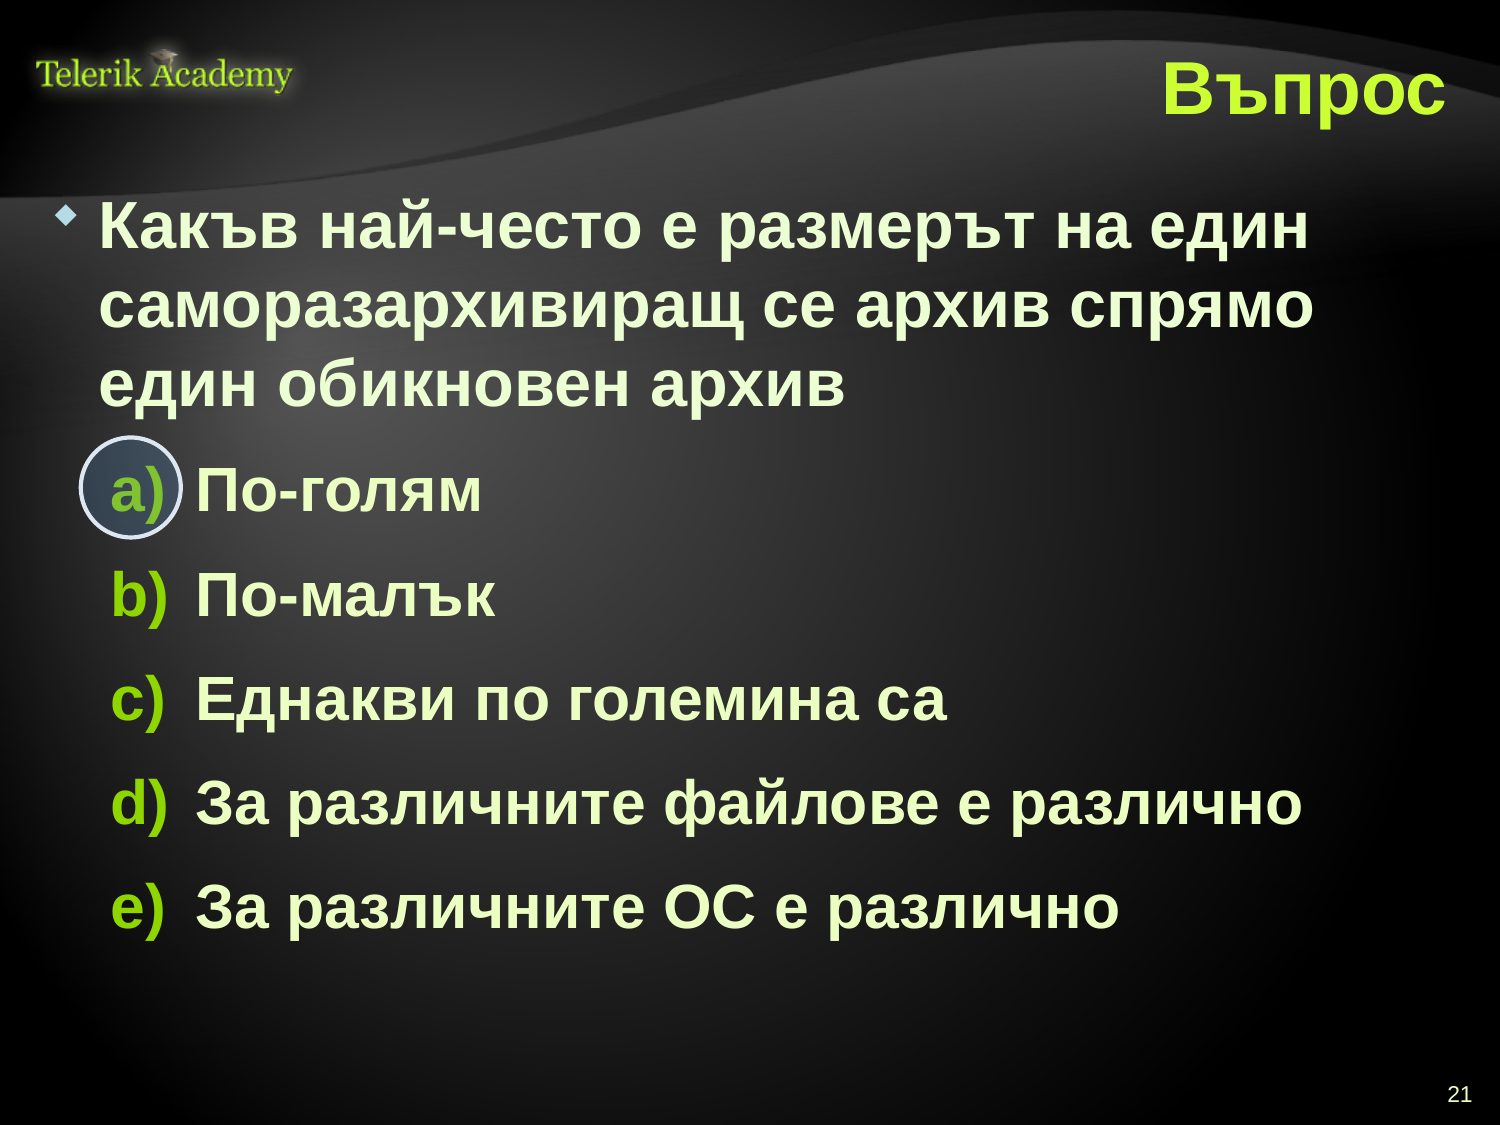

# Въпрос
Какъв най-често е размерът на един саморазархивиращ се архив спрямо един обикновен архив
По-голям
По-малък
Еднакви по големина са
За различните файлове е различно
За различните ОС е различно

21